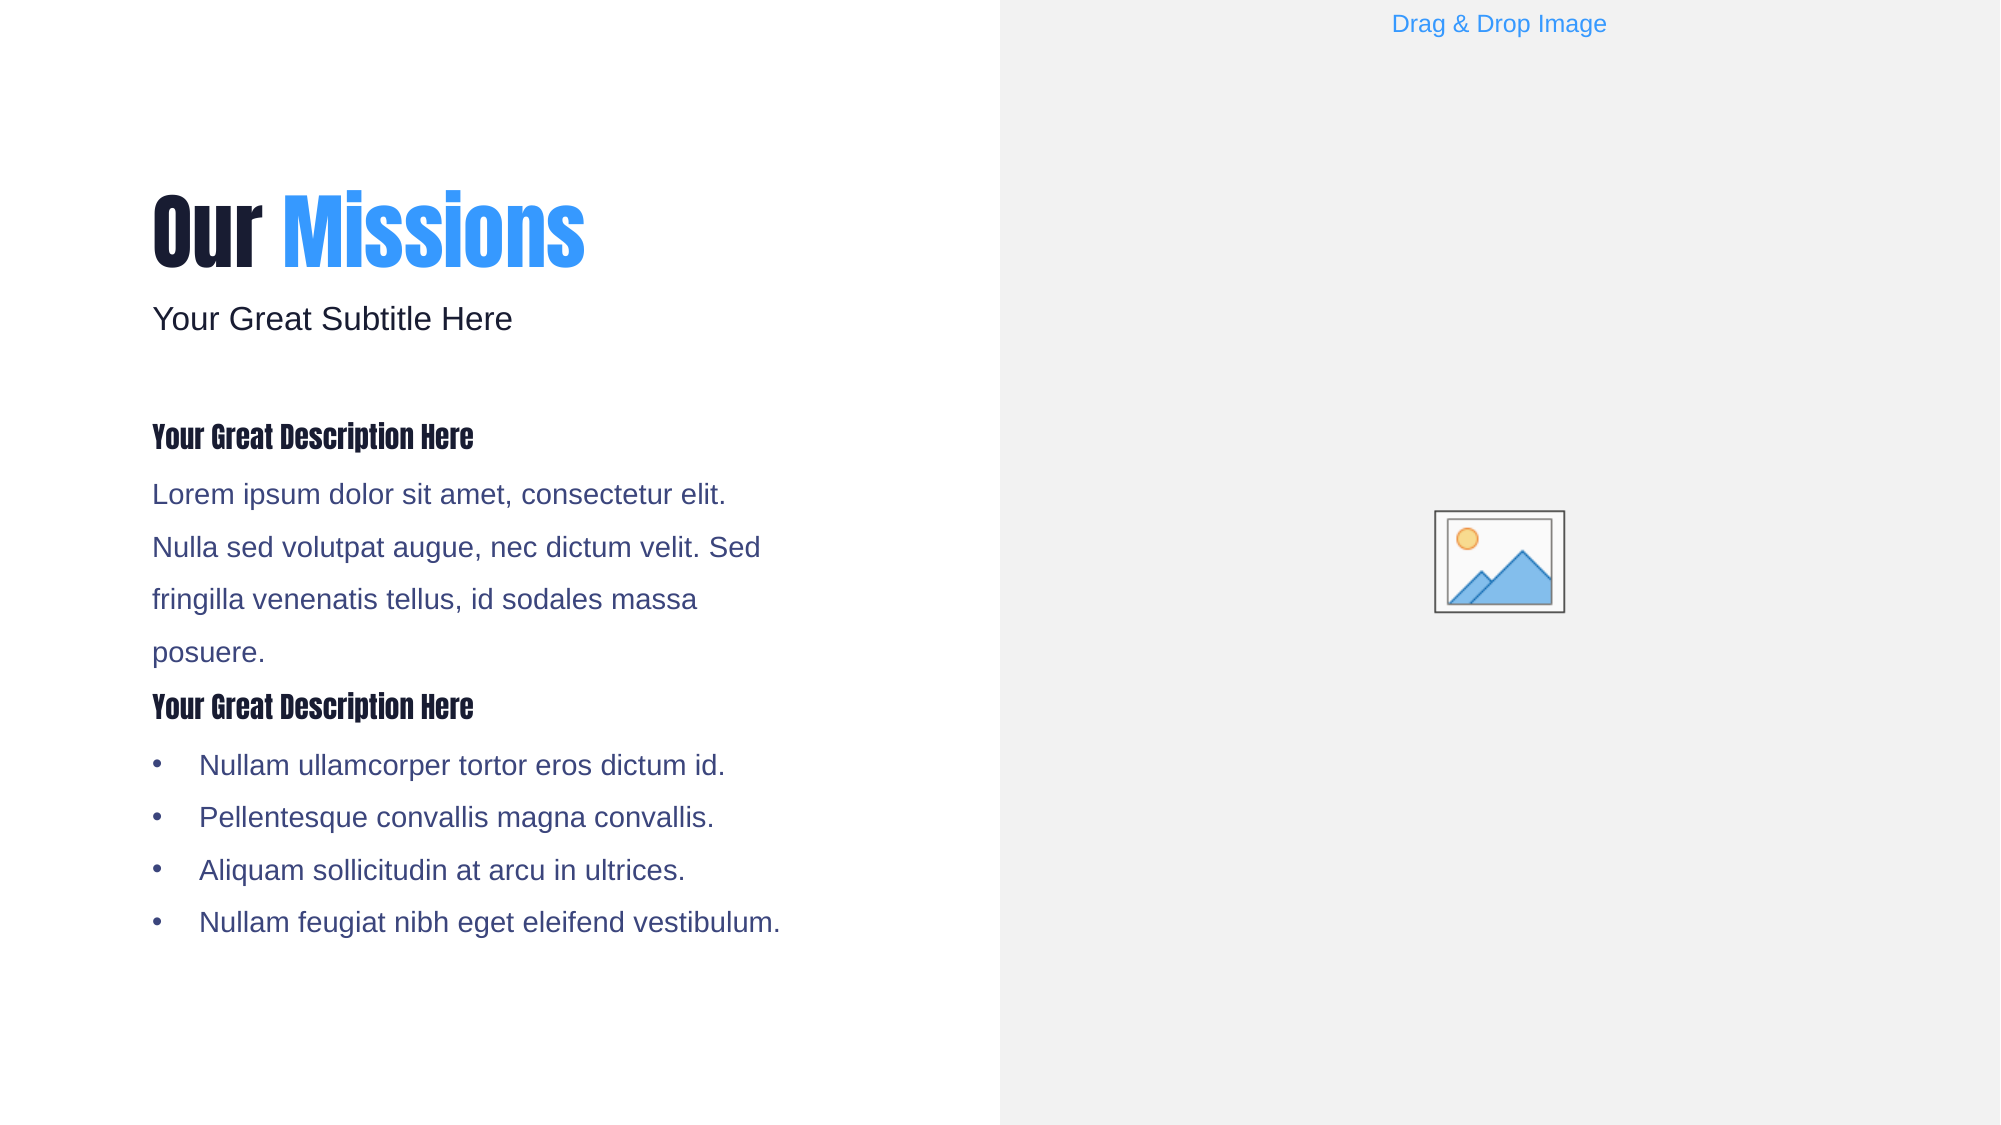

Our Missions
Your Great Subtitle Here
Your Great Description Here
Lorem ipsum dolor sit amet, consectetur elit. Nulla sed volutpat augue, nec dictum velit. Sed fringilla venenatis tellus, id sodales massa posuere.
Your Great Description Here
Nullam ullamcorper tortor eros dictum id.
Pellentesque convallis magna convallis.
Aliquam sollicitudin at arcu in ultrices.
Nullam feugiat nibh eget eleifend vestibulum.